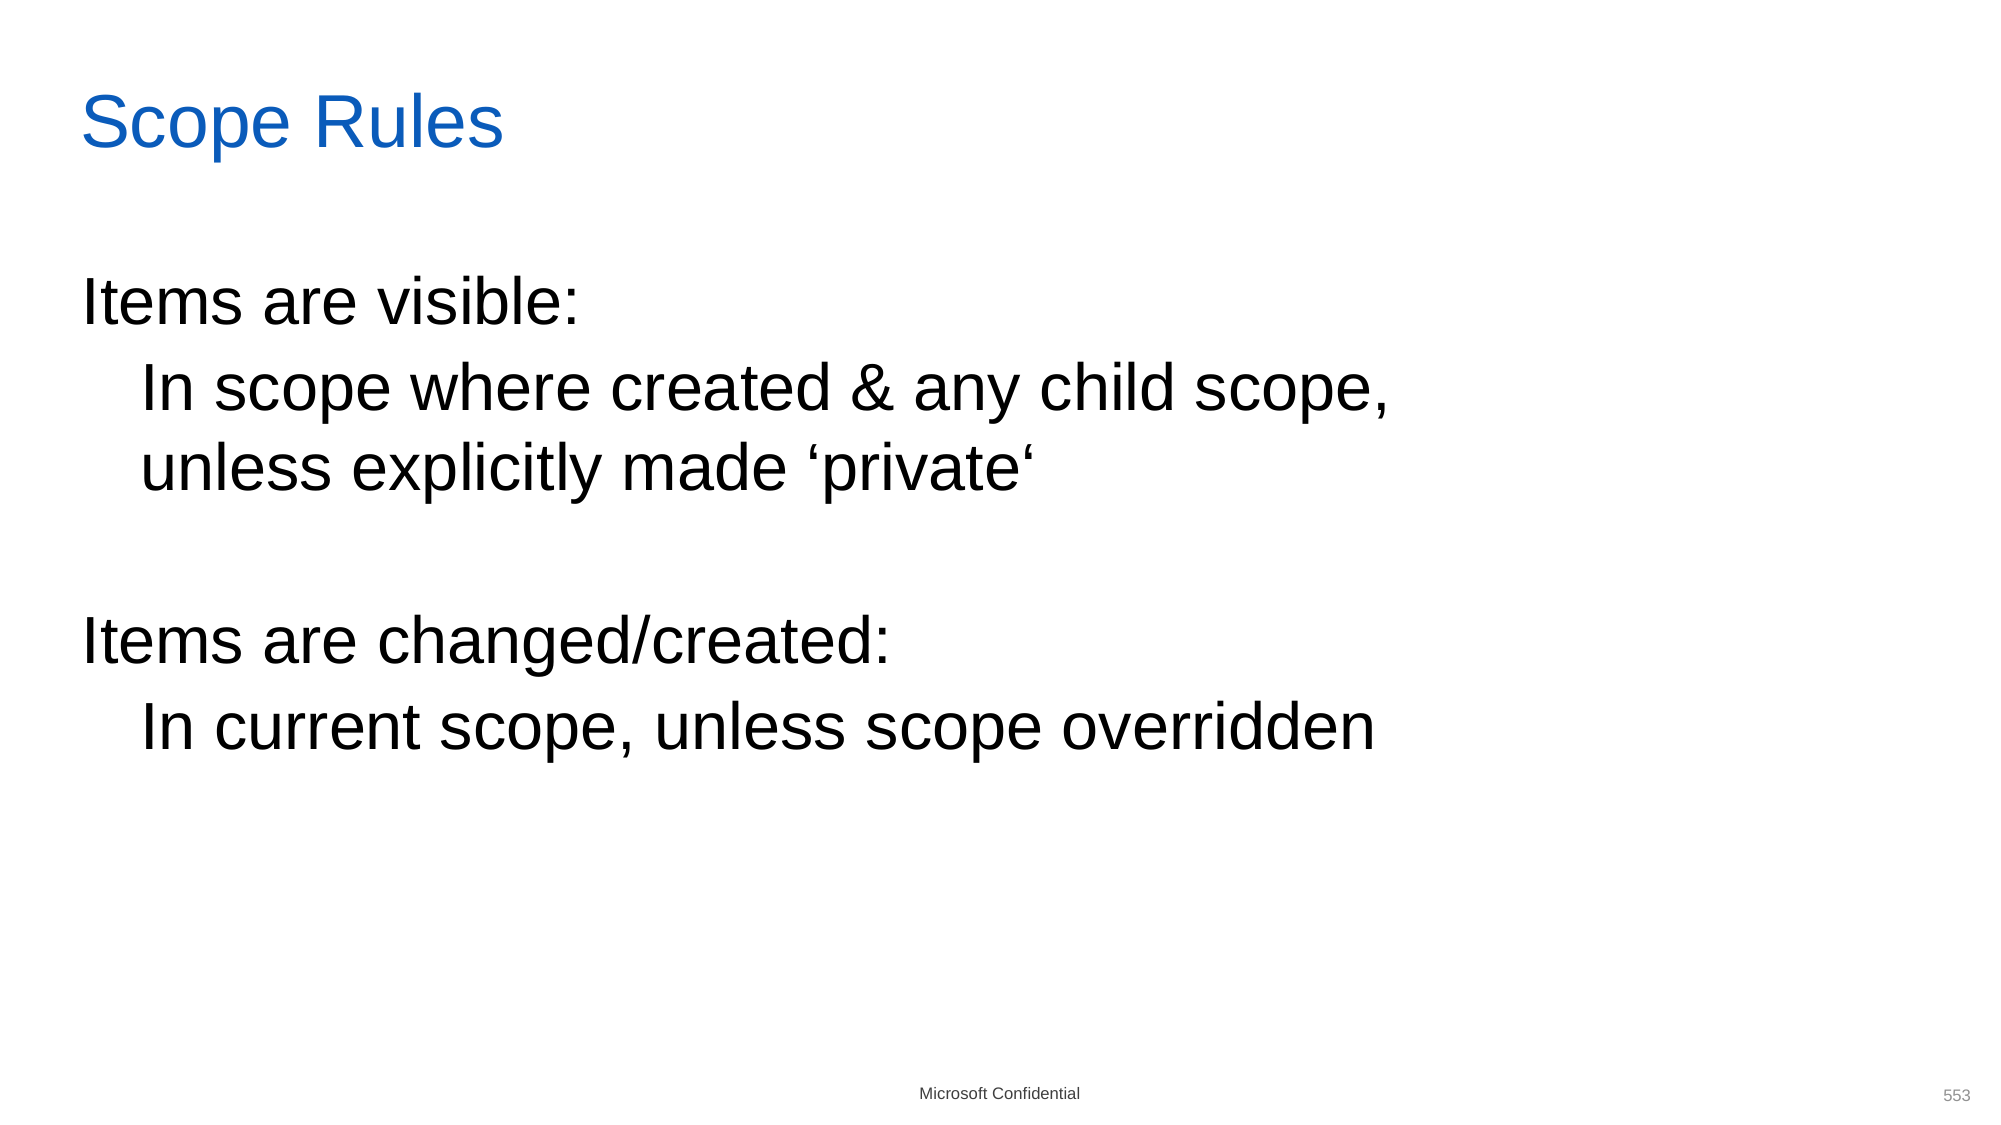

# Scope Rules
Items are visible:
In scope where created & any child scope,
unless explicitly made ‘private‘

Items are changed/created:
In current scope, unless scope overridden
553